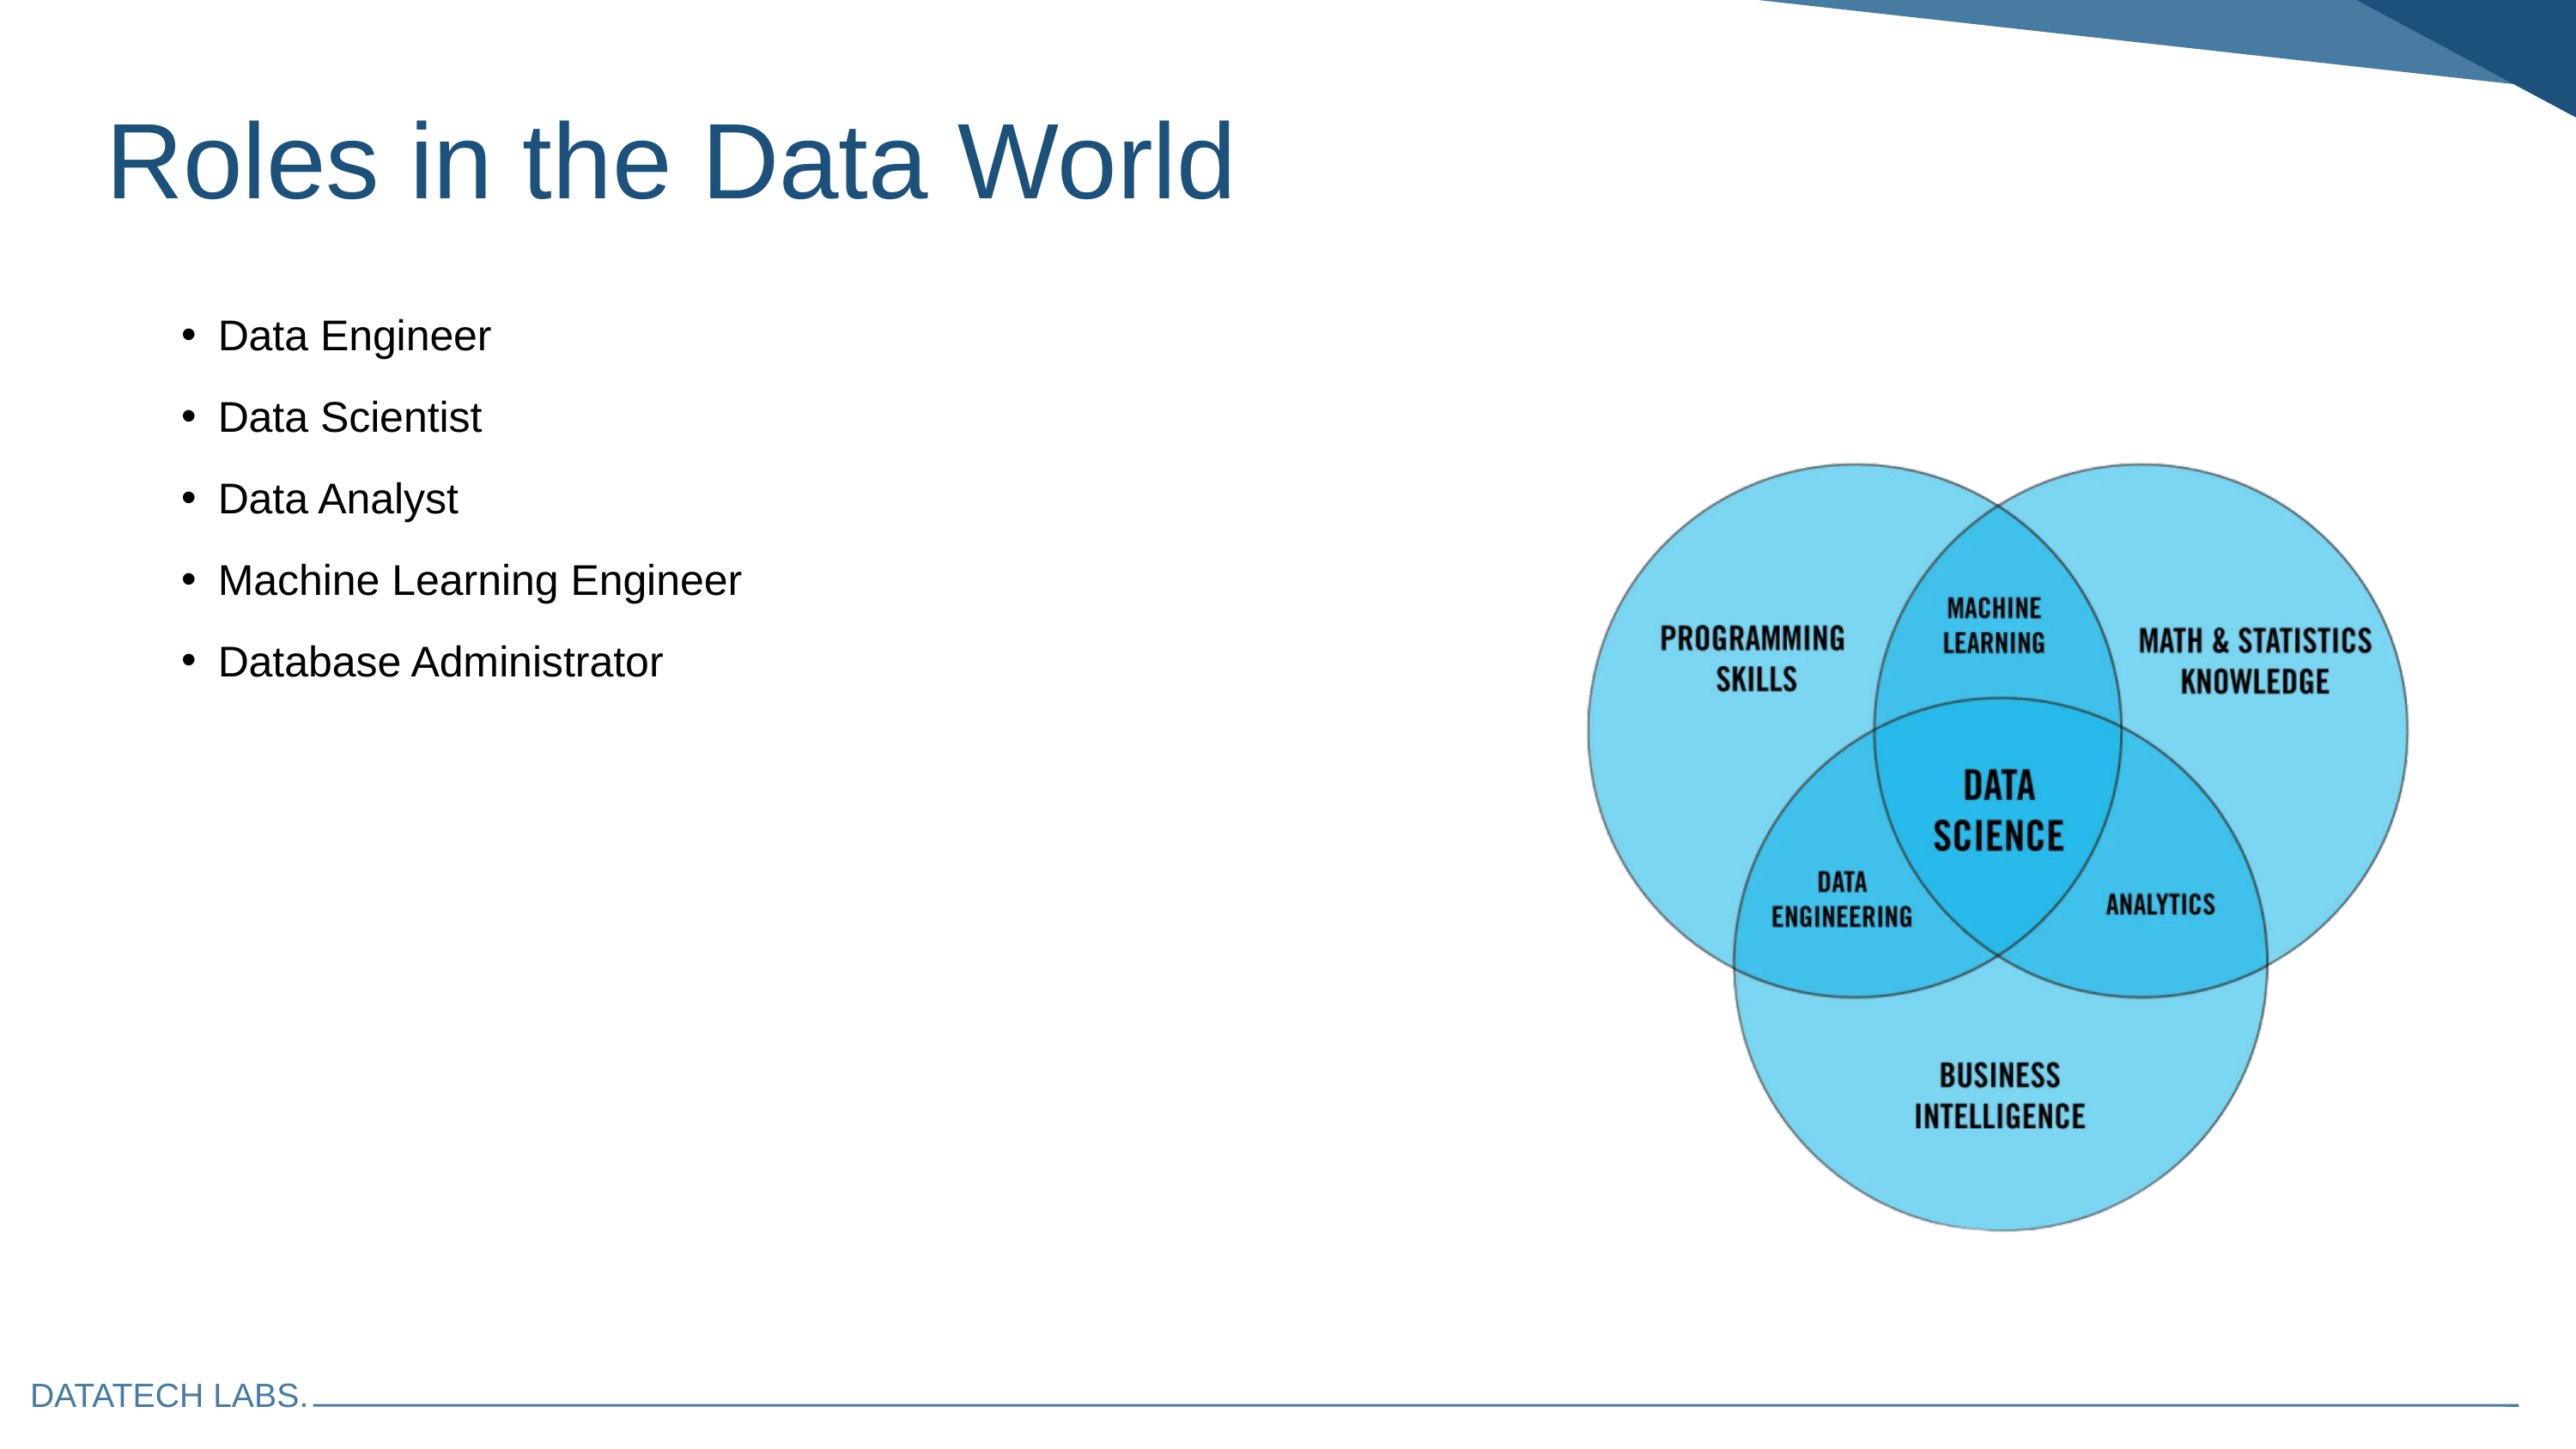

Roles in the Data World
Data Engineer
Data Scientist
Data Analyst
Machine Learning Engineer
Database Administrator

DATATECH LABS.